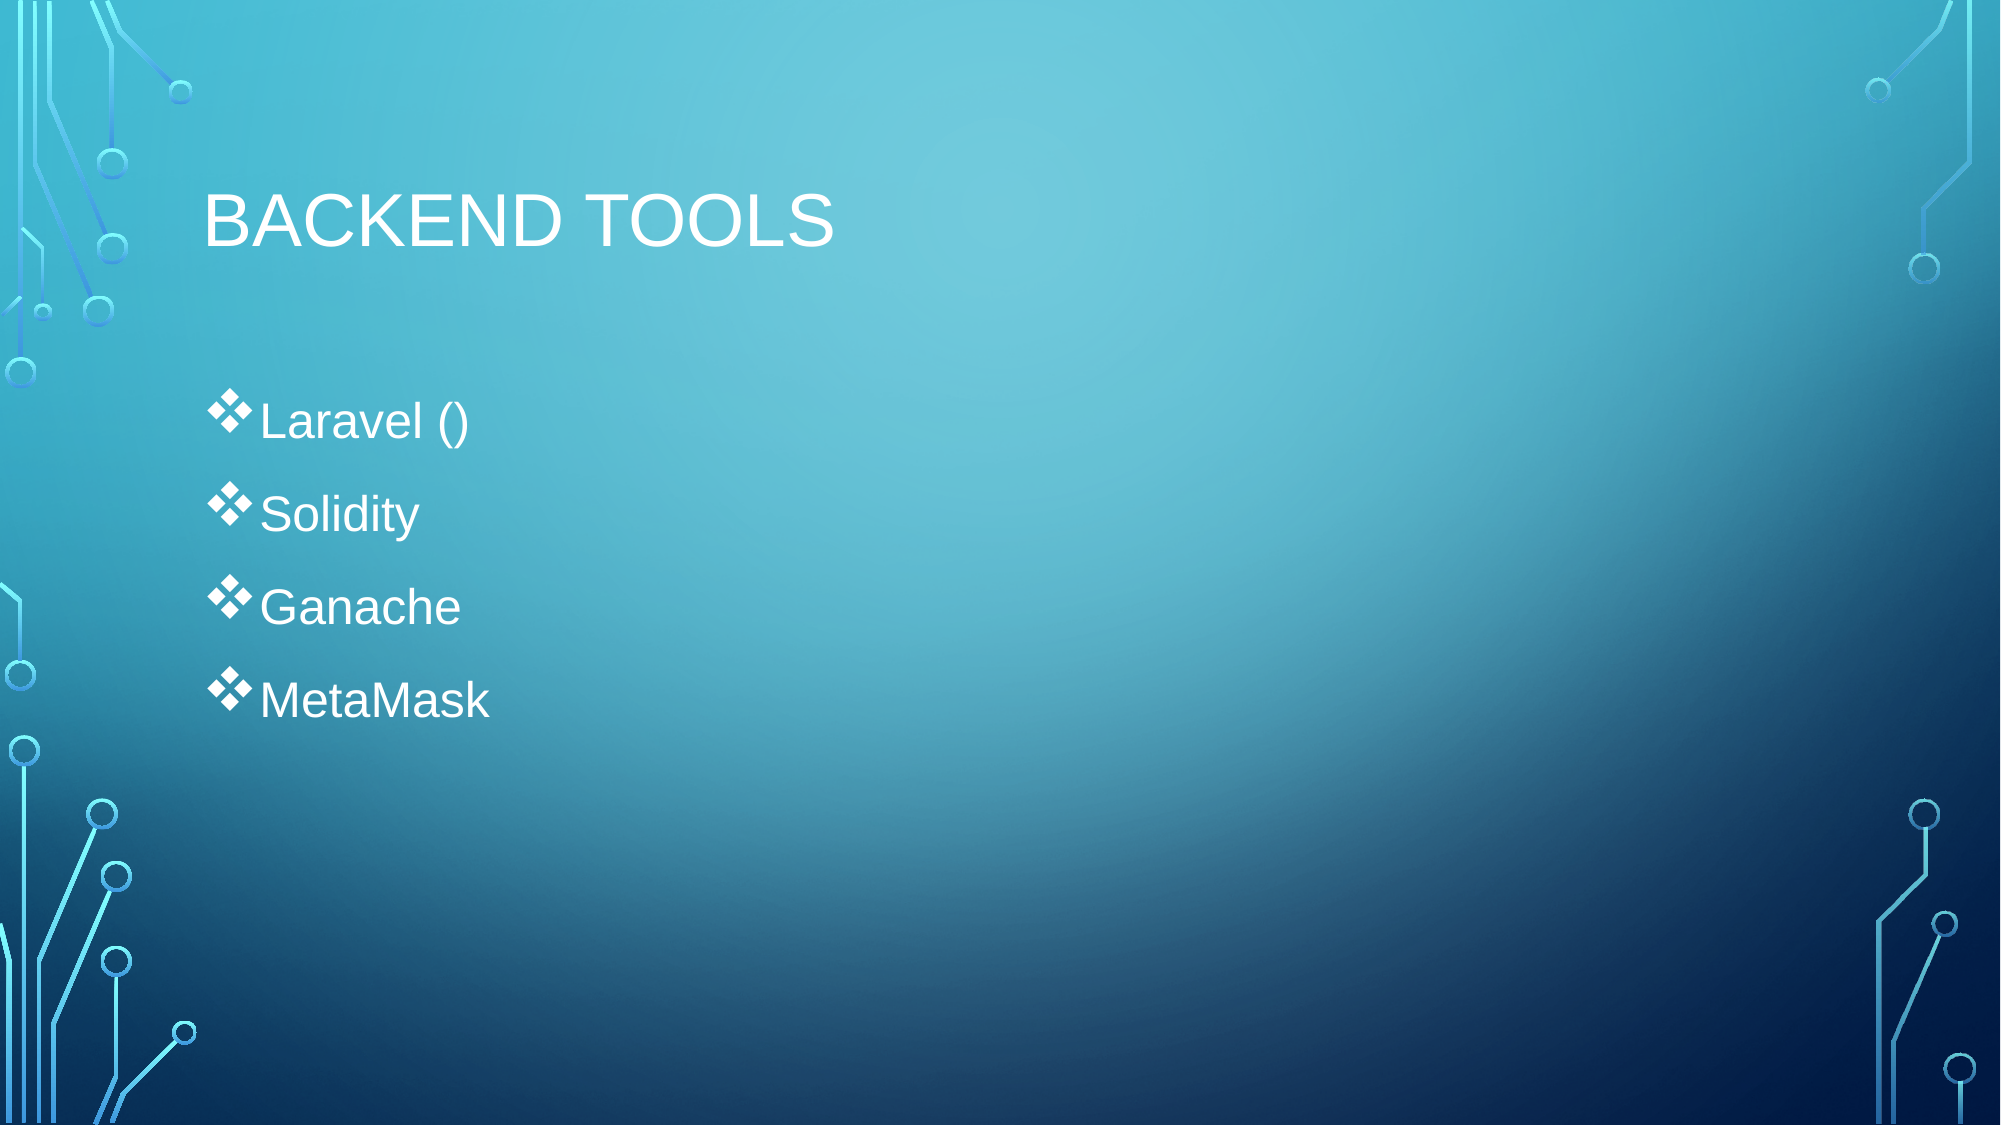

# Backend tools
Laravel ()
Solidity
Ganache
MetaMask